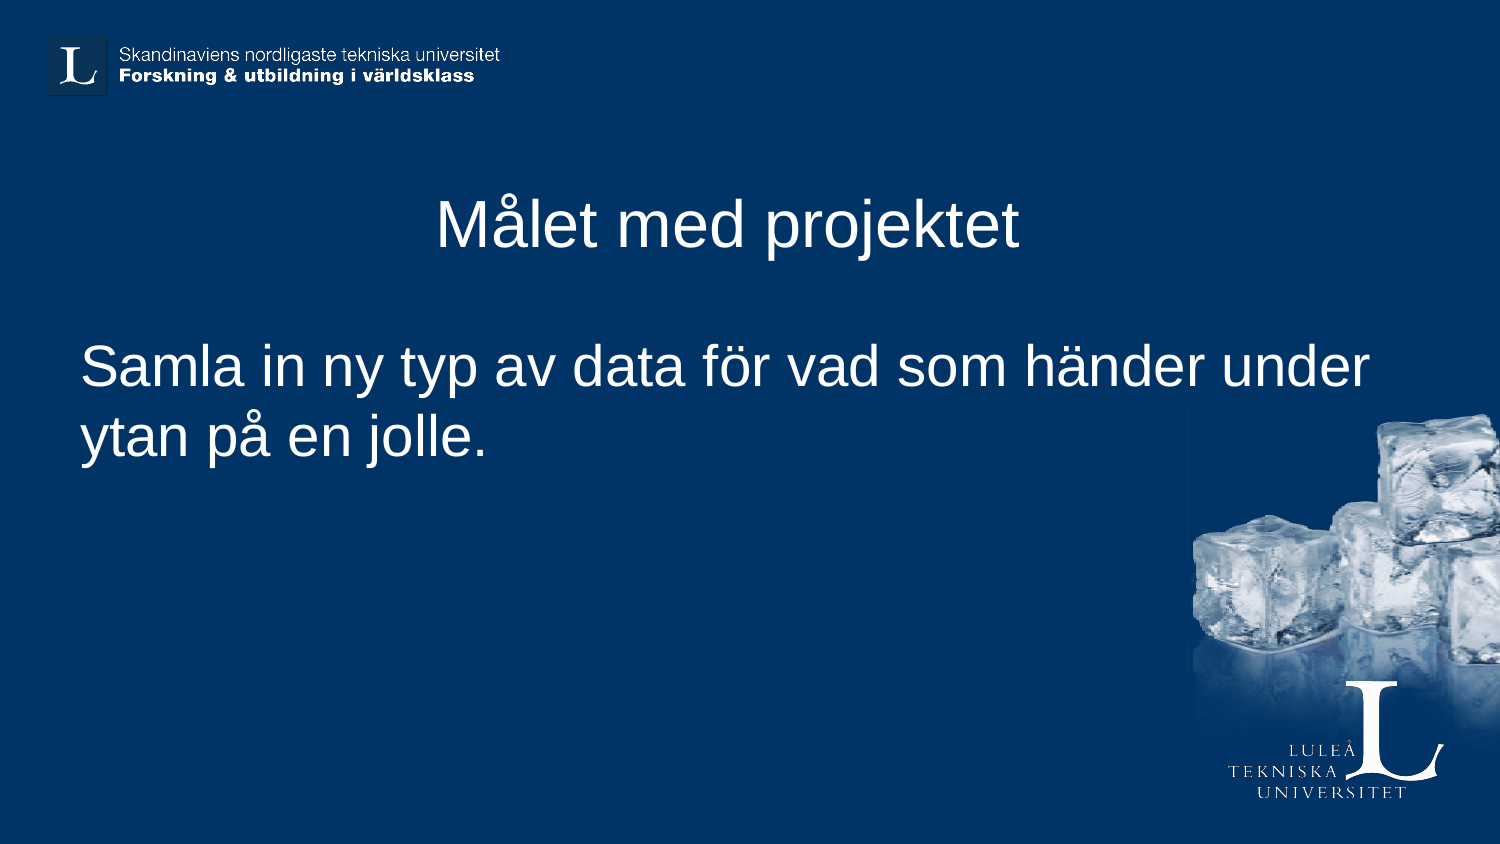

# Målet med projektet
Samla in ny typ av data för vad som händer under ytan på en jolle.